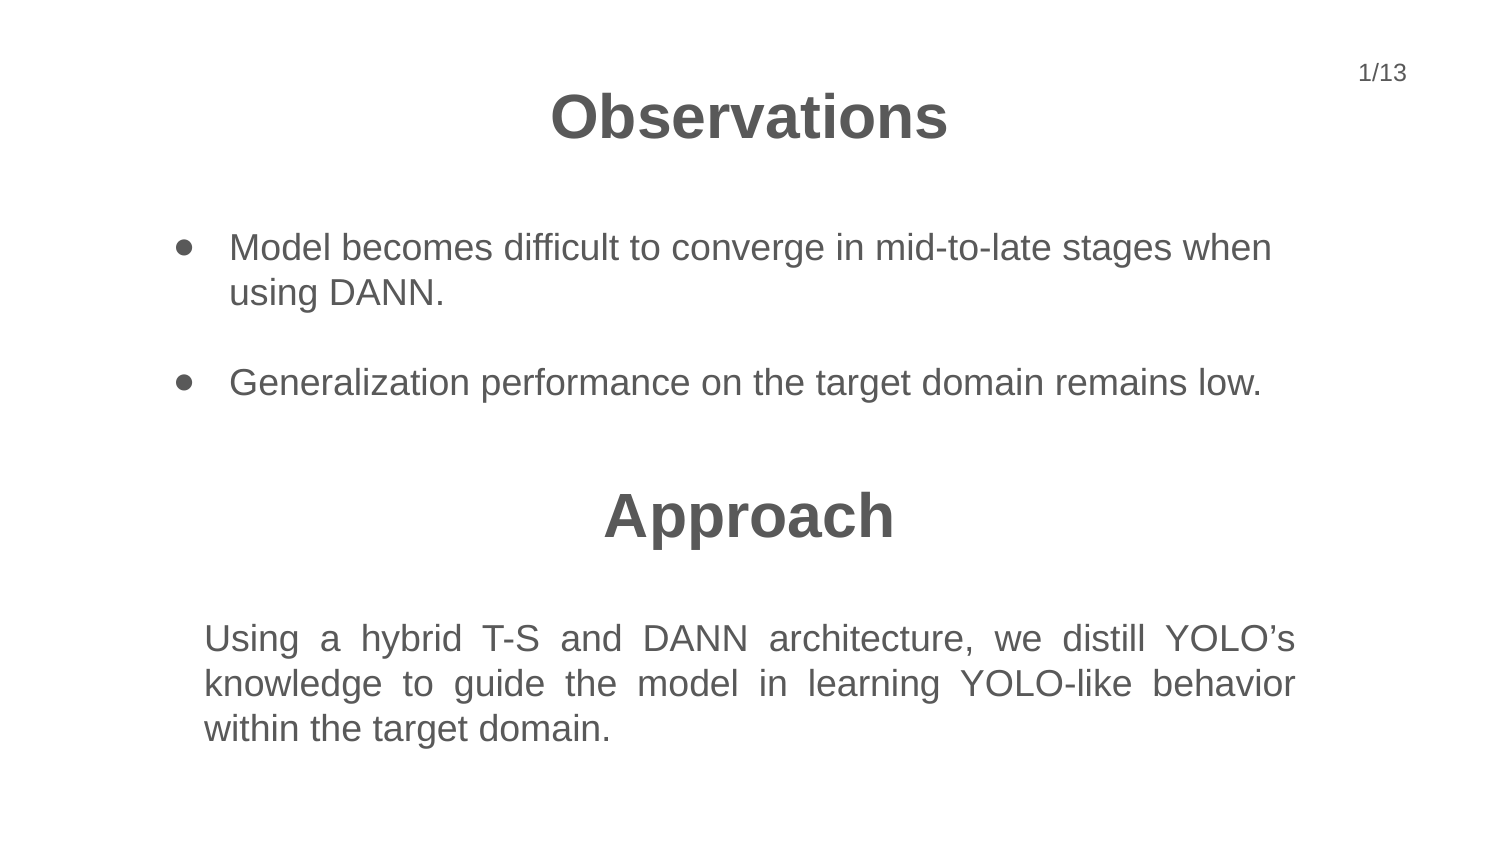

1/13
Observations
Model becomes difficult to converge in mid-to-late stages when using DANN.
Generalization performance on the target domain remains low.
Approach
Using a hybrid T-S and DANN architecture, we distill YOLO’s knowledge to guide the model in learning YOLO-like behavior within the target domain.